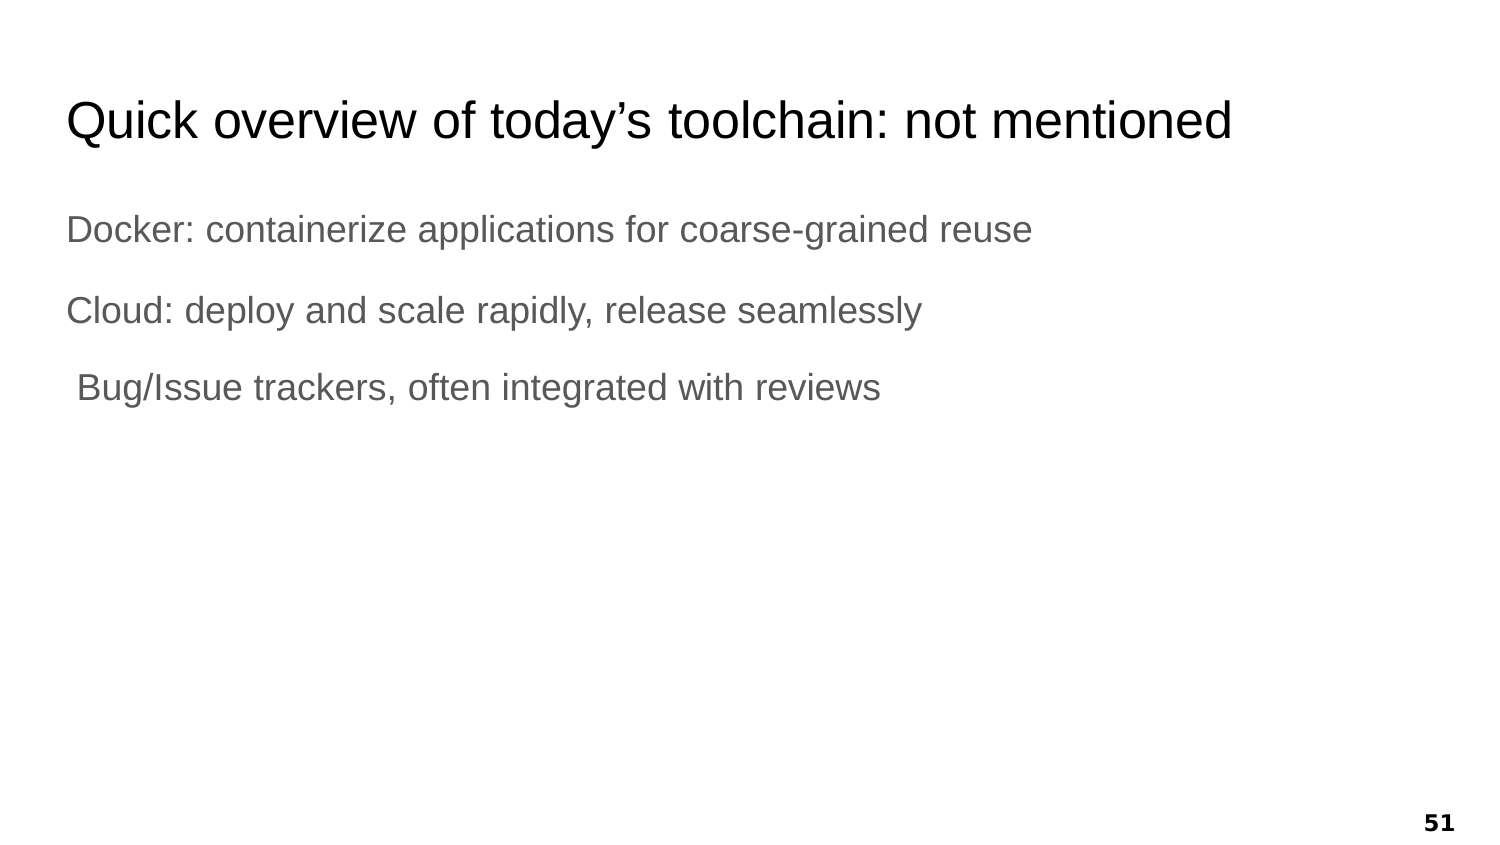

Quick overview of today’s toolchain: not mentioned
Docker: containerize applications for coarse-grained reuse
Cloud: deploy and scale rapidly, release seamlessly  Bug/Issue trackers, often integrated with reviews
51